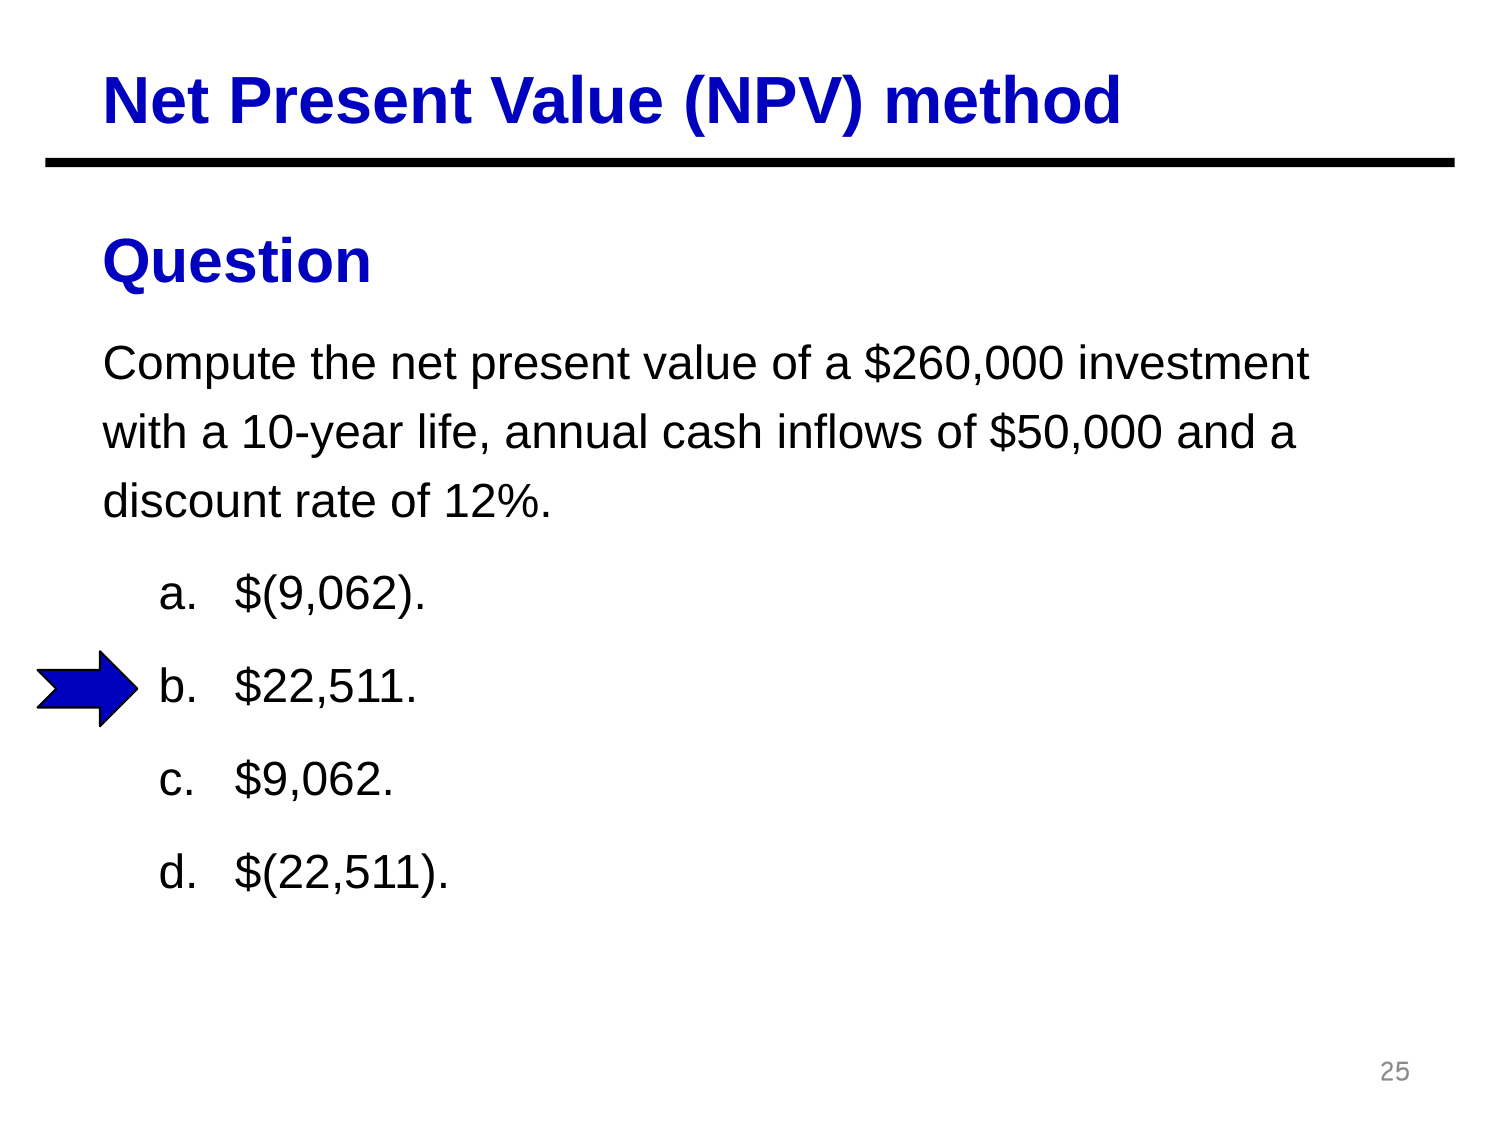

Net Present Value (NPV) method

Question
Compute the net present value of a $260,000 investment with a 10-year life, annual cash inflows of $50,000 and a discount rate of 12%.
$(9,062).
$22,511.
$9,062.
$(22,511).

25